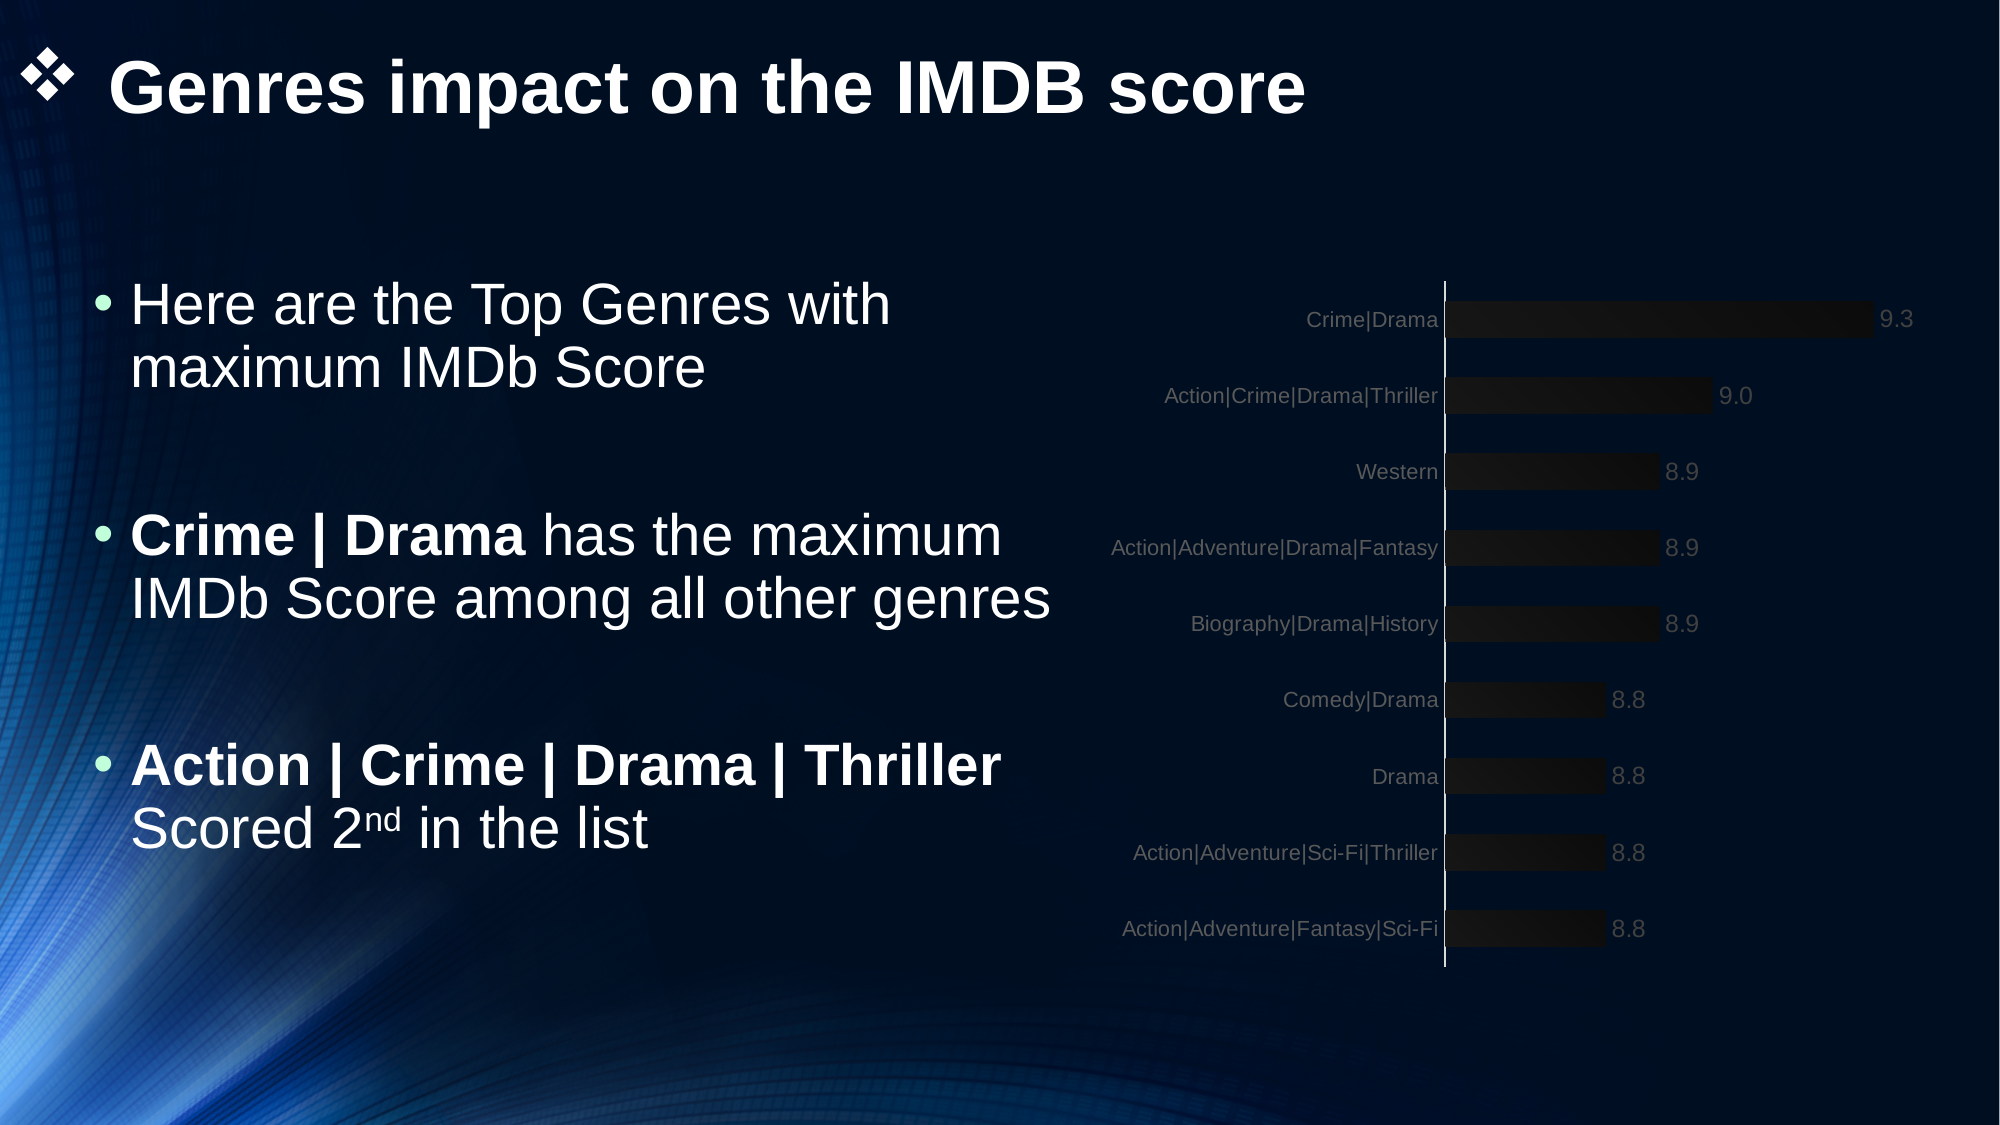

Genres impact on the IMDB score
Here are the Top Genres with maximum IMDb Score

Crime | Drama has the maximum IMDb Score among all other genres

Action | Crime | Drama | Thriller Scored 2nd in the list

### Chart

| Category | Total |
|---|---|
| Action|Adventure|Fantasy|Sci-Fi | 8.8 |
| Action|Adventure|Sci-Fi|Thriller | 8.8 |
| Drama | 8.8 |
| Comedy|Drama | 8.8 |
| Biography|Drama|History | 8.9 |
| Action|Adventure|Drama|Fantasy | 8.9 |
| Western | 8.9 |
| Action|Crime|Drama|Thriller | 9.0 |
| Crime|Drama | 9.3 |